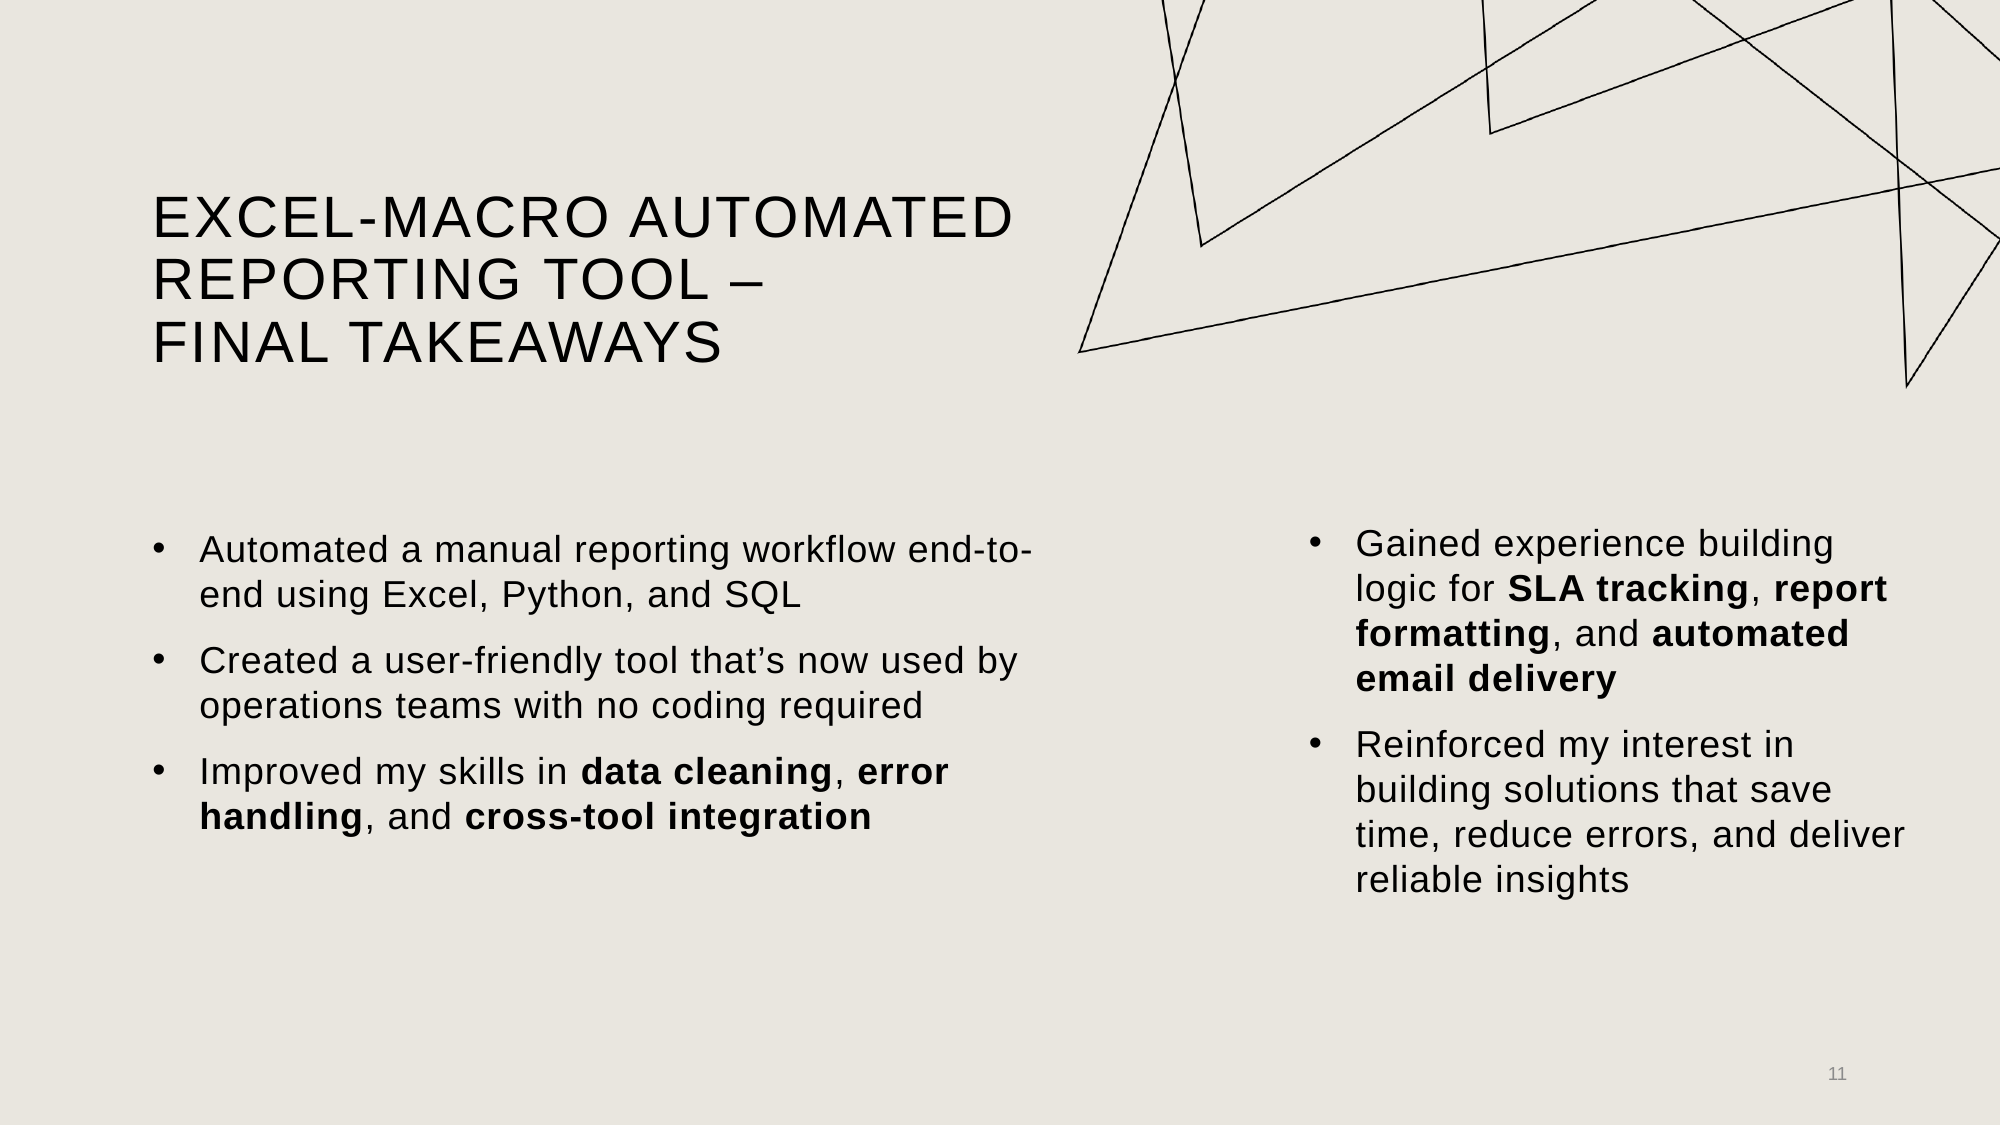

# Excel-Macro Automated Reporting Tool – Final TAKEAWAYS
Automated a manual reporting workflow end-to-end using Excel, Python, and SQL
Created a user-friendly tool that’s now used by operations teams with no coding required
Improved my skills in data cleaning, error handling, and cross-tool integration
Gained experience building logic for SLA tracking, report formatting, and automated email delivery
Reinforced my interest in building solutions that save time, reduce errors, and deliver reliable insights
11